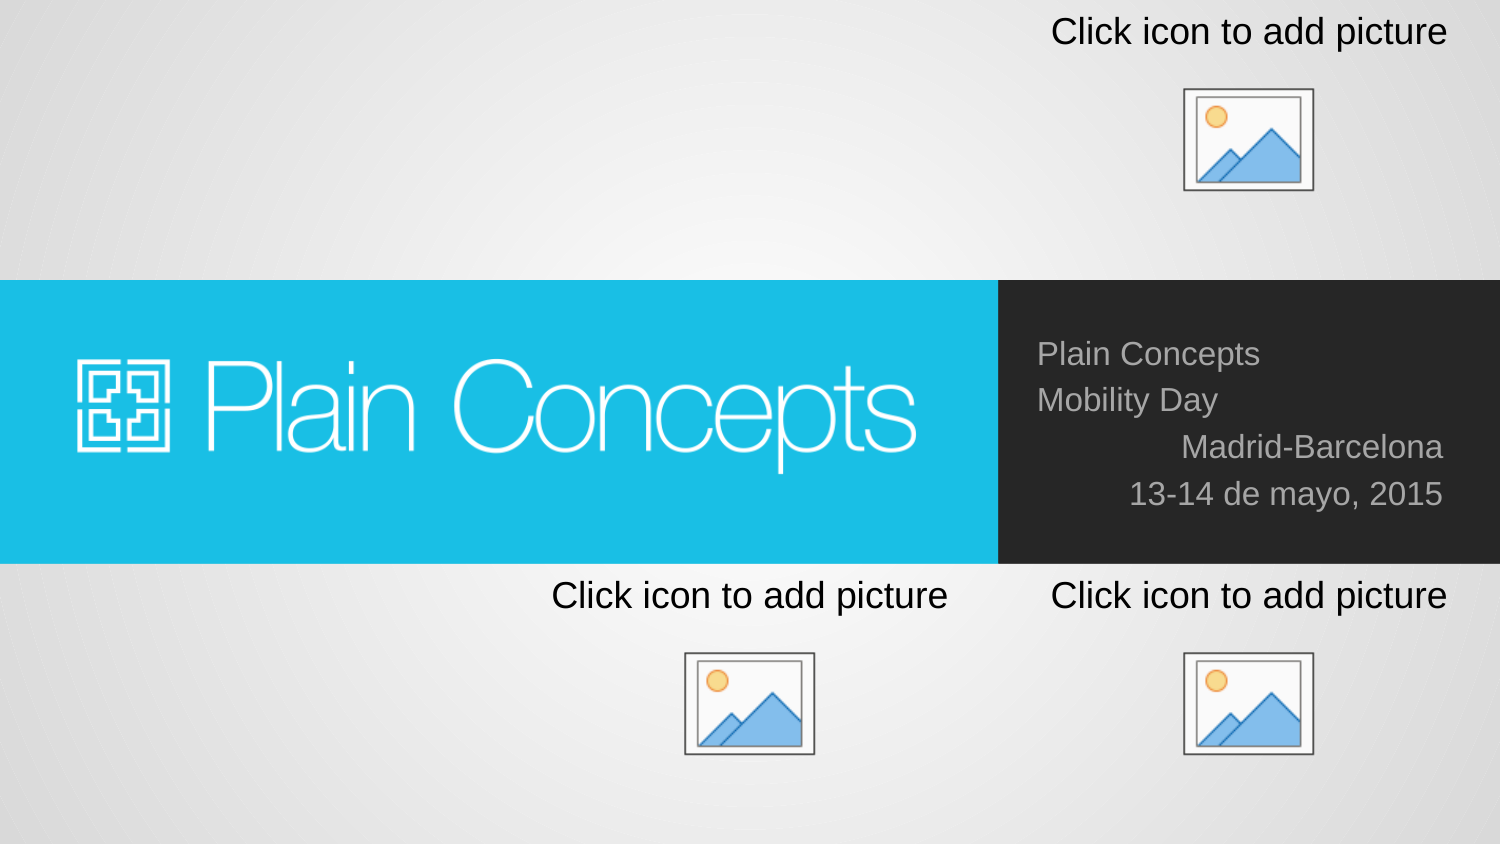

Plain Concepts
Mobility Day
Madrid-Barcelona
13-14 de mayo, 2015